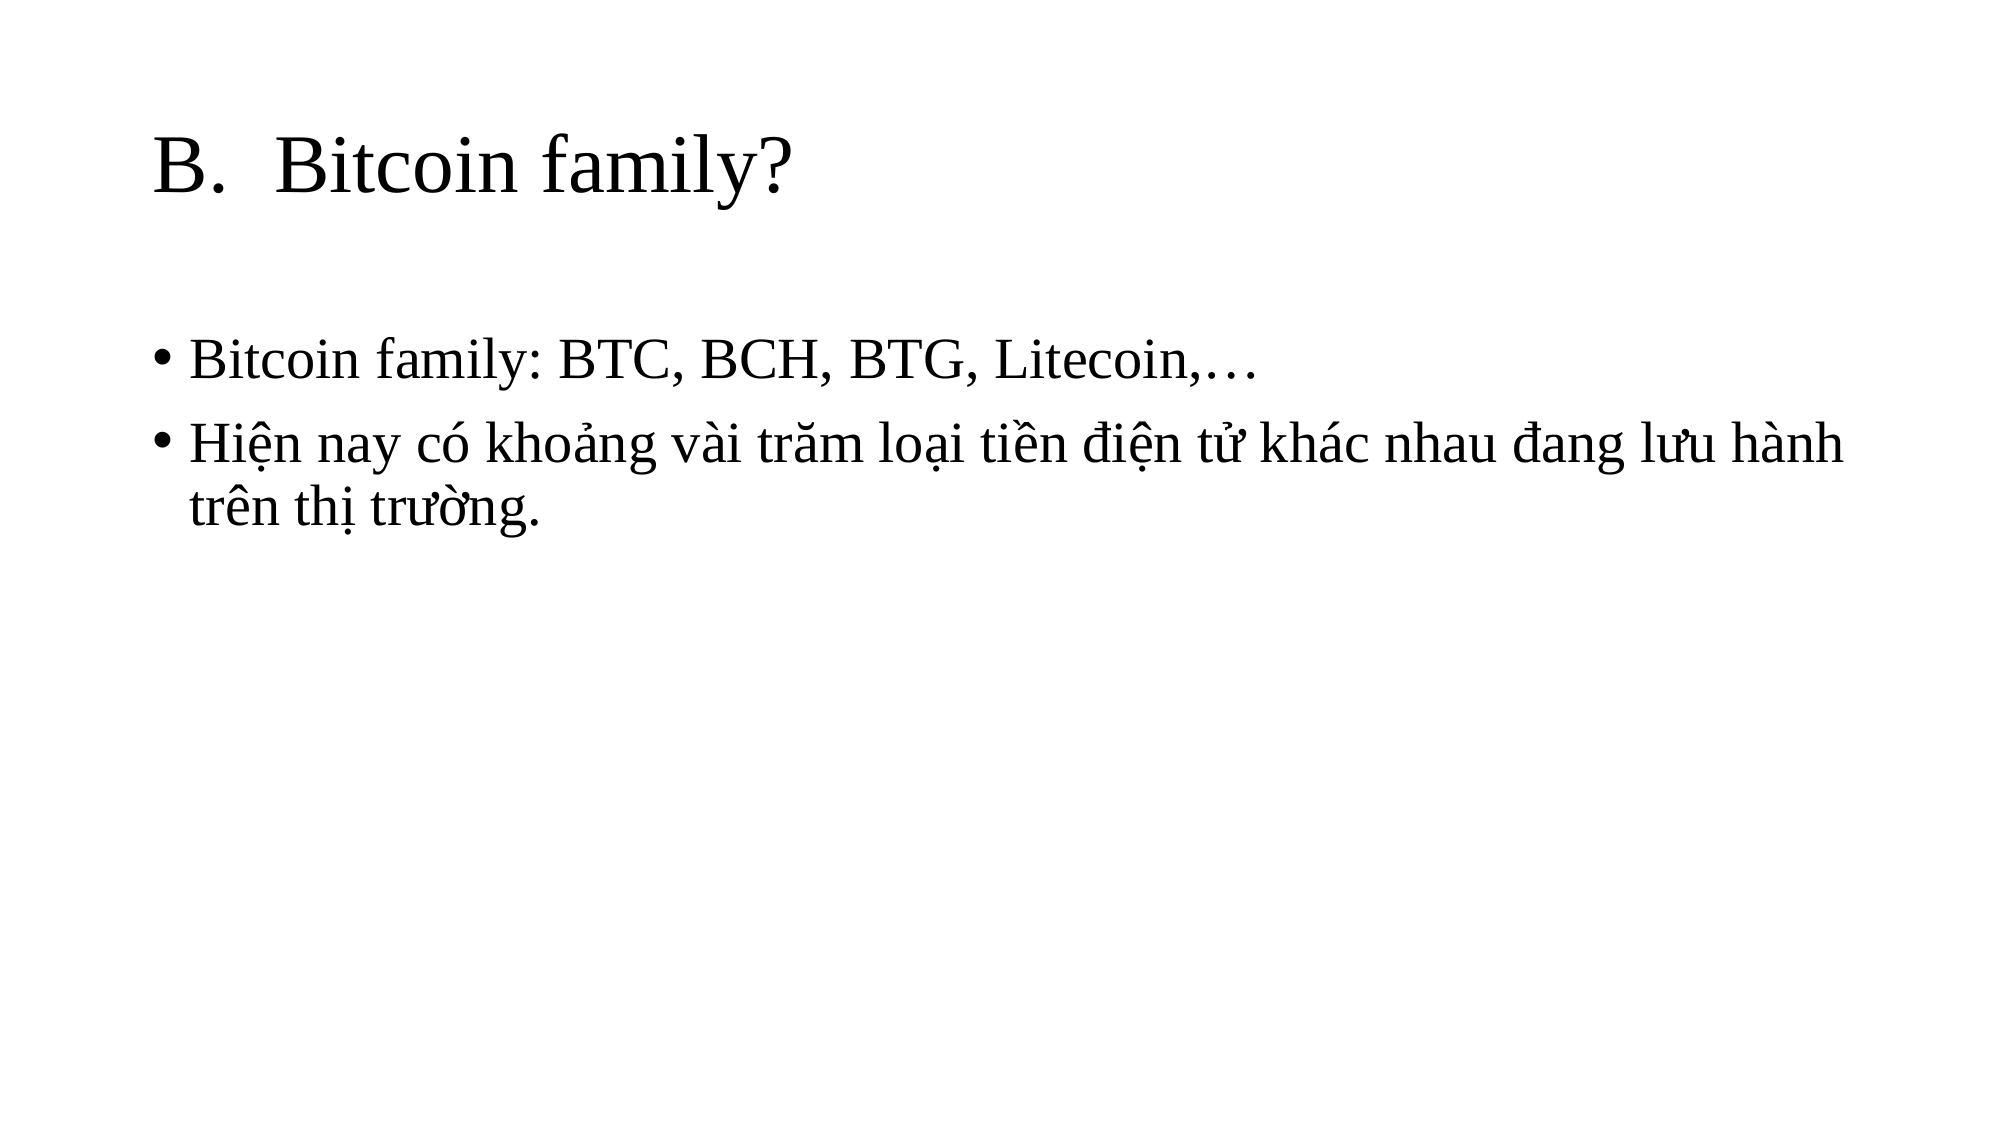

Bitcoin family?
Bitcoin family: BTC, BCH, BTG, Litecoin,…
Hiện nay có khoảng vài trăm loại tiền điện tử khác nhau đang lưu hành trên thị trường.